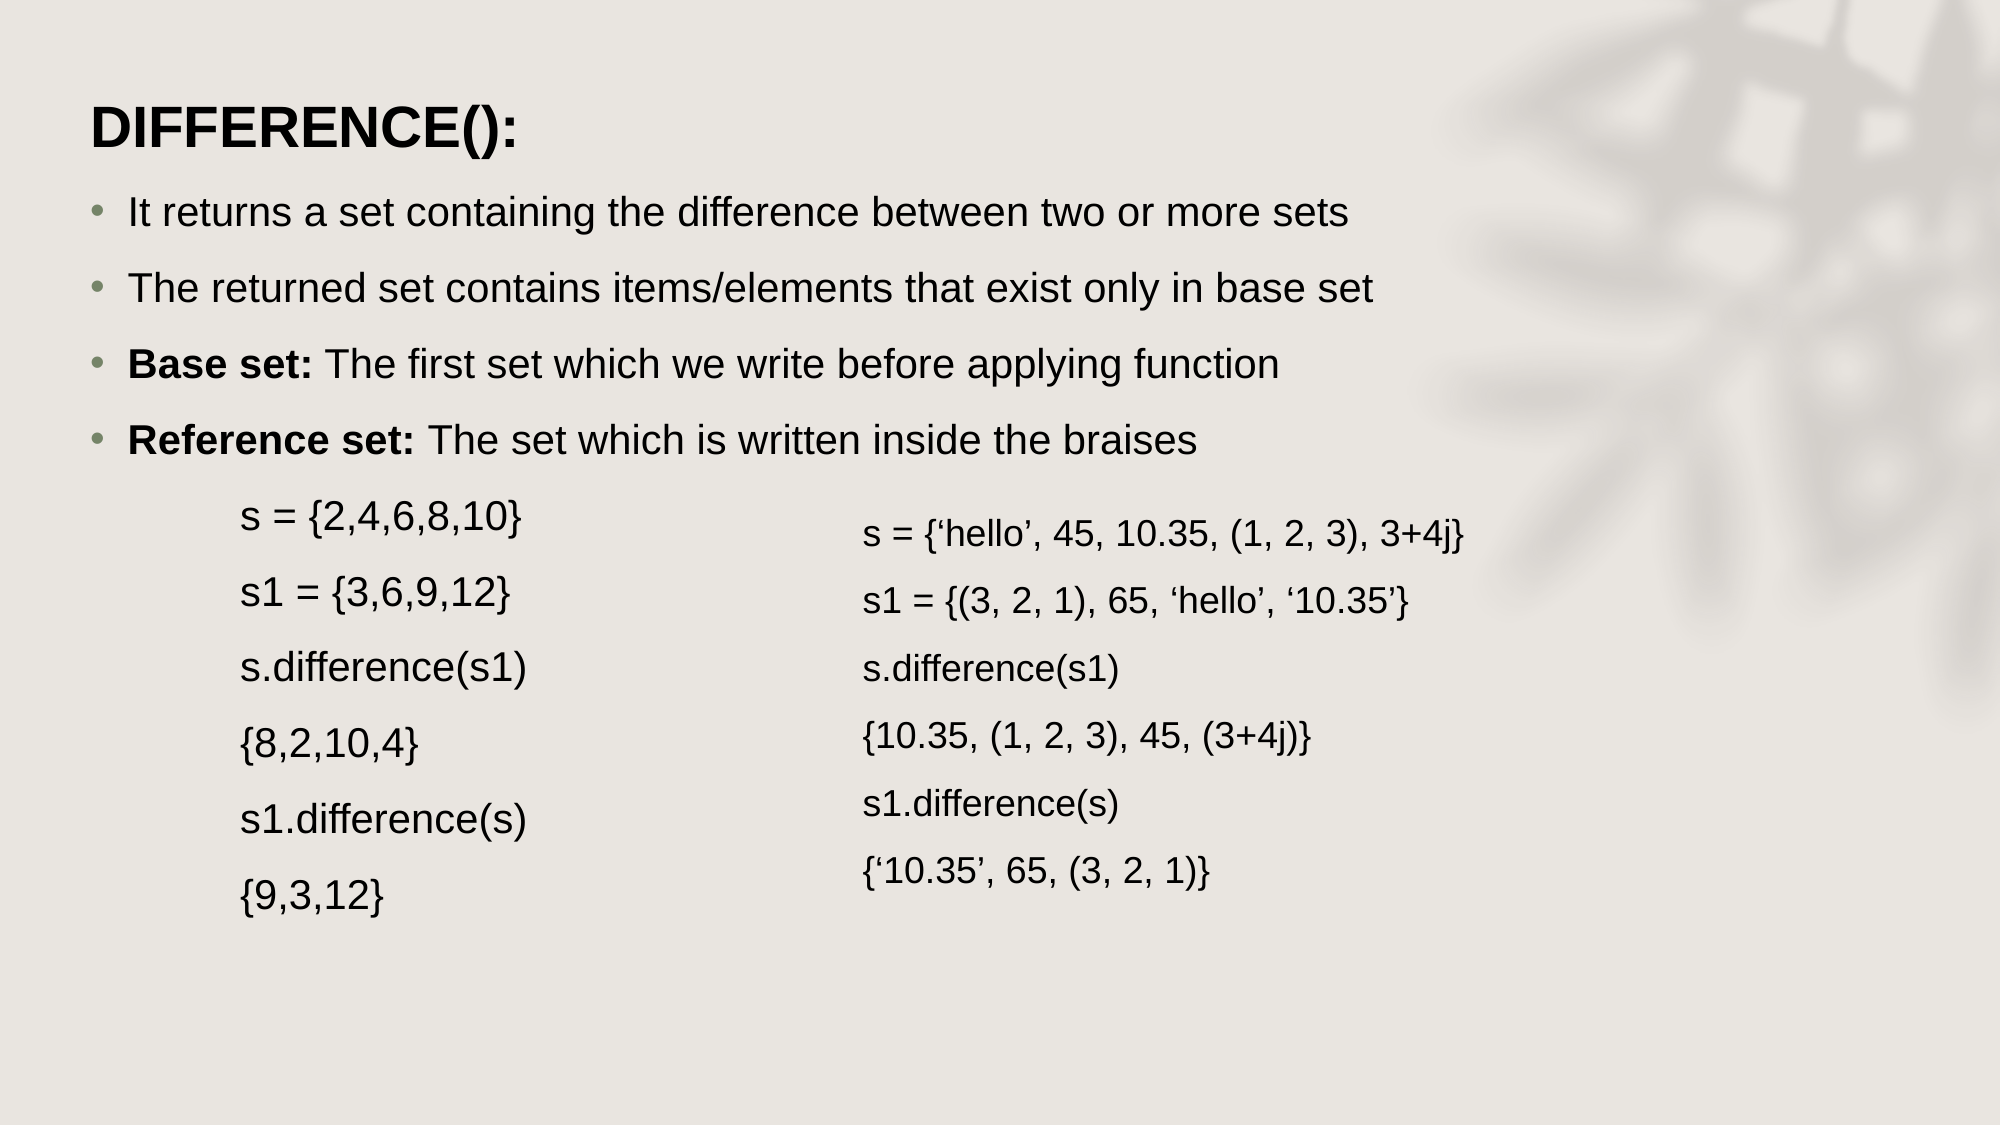

DIFFERENCE():
It returns a set containing the difference between two or more sets
The returned set contains items/elements that exist only in base set
Base set: The first set which we write before applying function
Reference set: The set which is written inside the braises
 	s = {2,4,6,8,10}
	s1 = {3,6,9,12}
	s.difference(s1)
	{8,2,10,4}
	s1.difference(s)
	{9,3,12}
	s = {‘hello’, 45, 10.35, (1, 2, 3), 3+4j}
	s1 = {(3, 2, 1), 65, ‘hello’, ‘10.35’}
	s.difference(s1)
	{10.35, (1, 2, 3), 45, (3+4j)}
	s1.difference(s)
	{‘10.35’, 65, (3, 2, 1)}